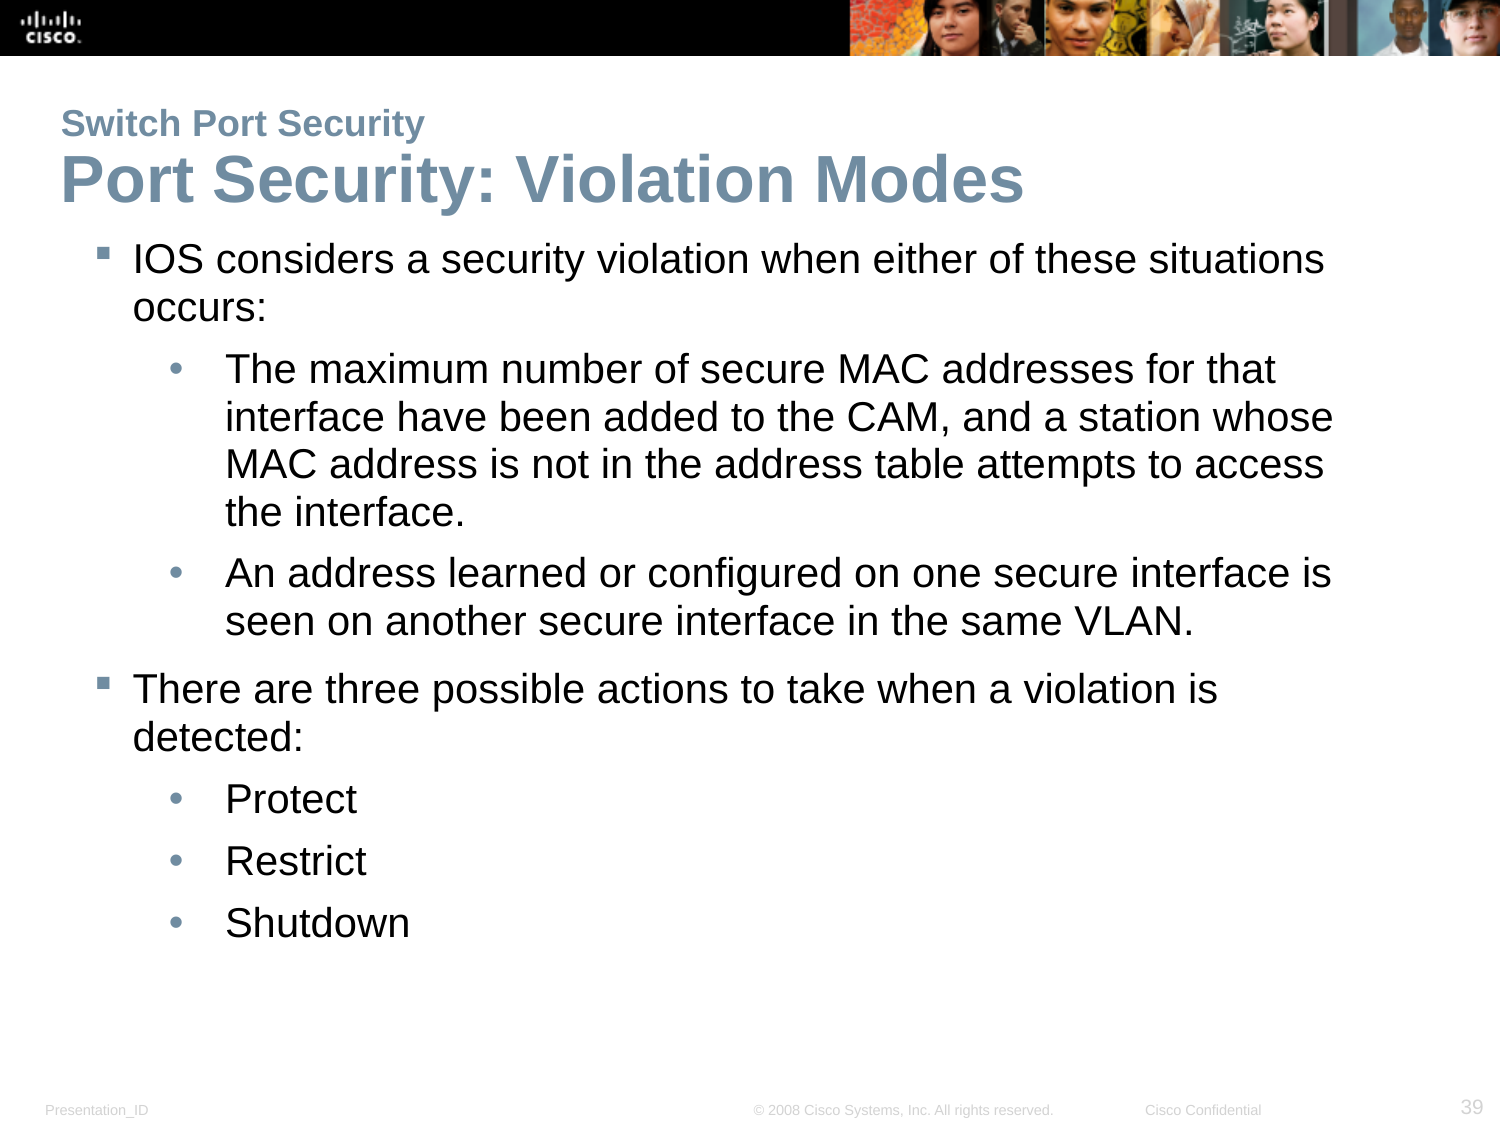

# Switch Port Security Port Security: Violation Modes
IOS considers a security violation when either of these situations occurs:
The maximum number of secure MAC addresses for that interface have been added to the CAM, and a station whose MAC address is not in the address table attempts to access the interface.
An address learned or configured on one secure interface is seen on another secure interface in the same VLAN.
There are three possible actions to take when a violation is detected:
Protect
Restrict
Shutdown